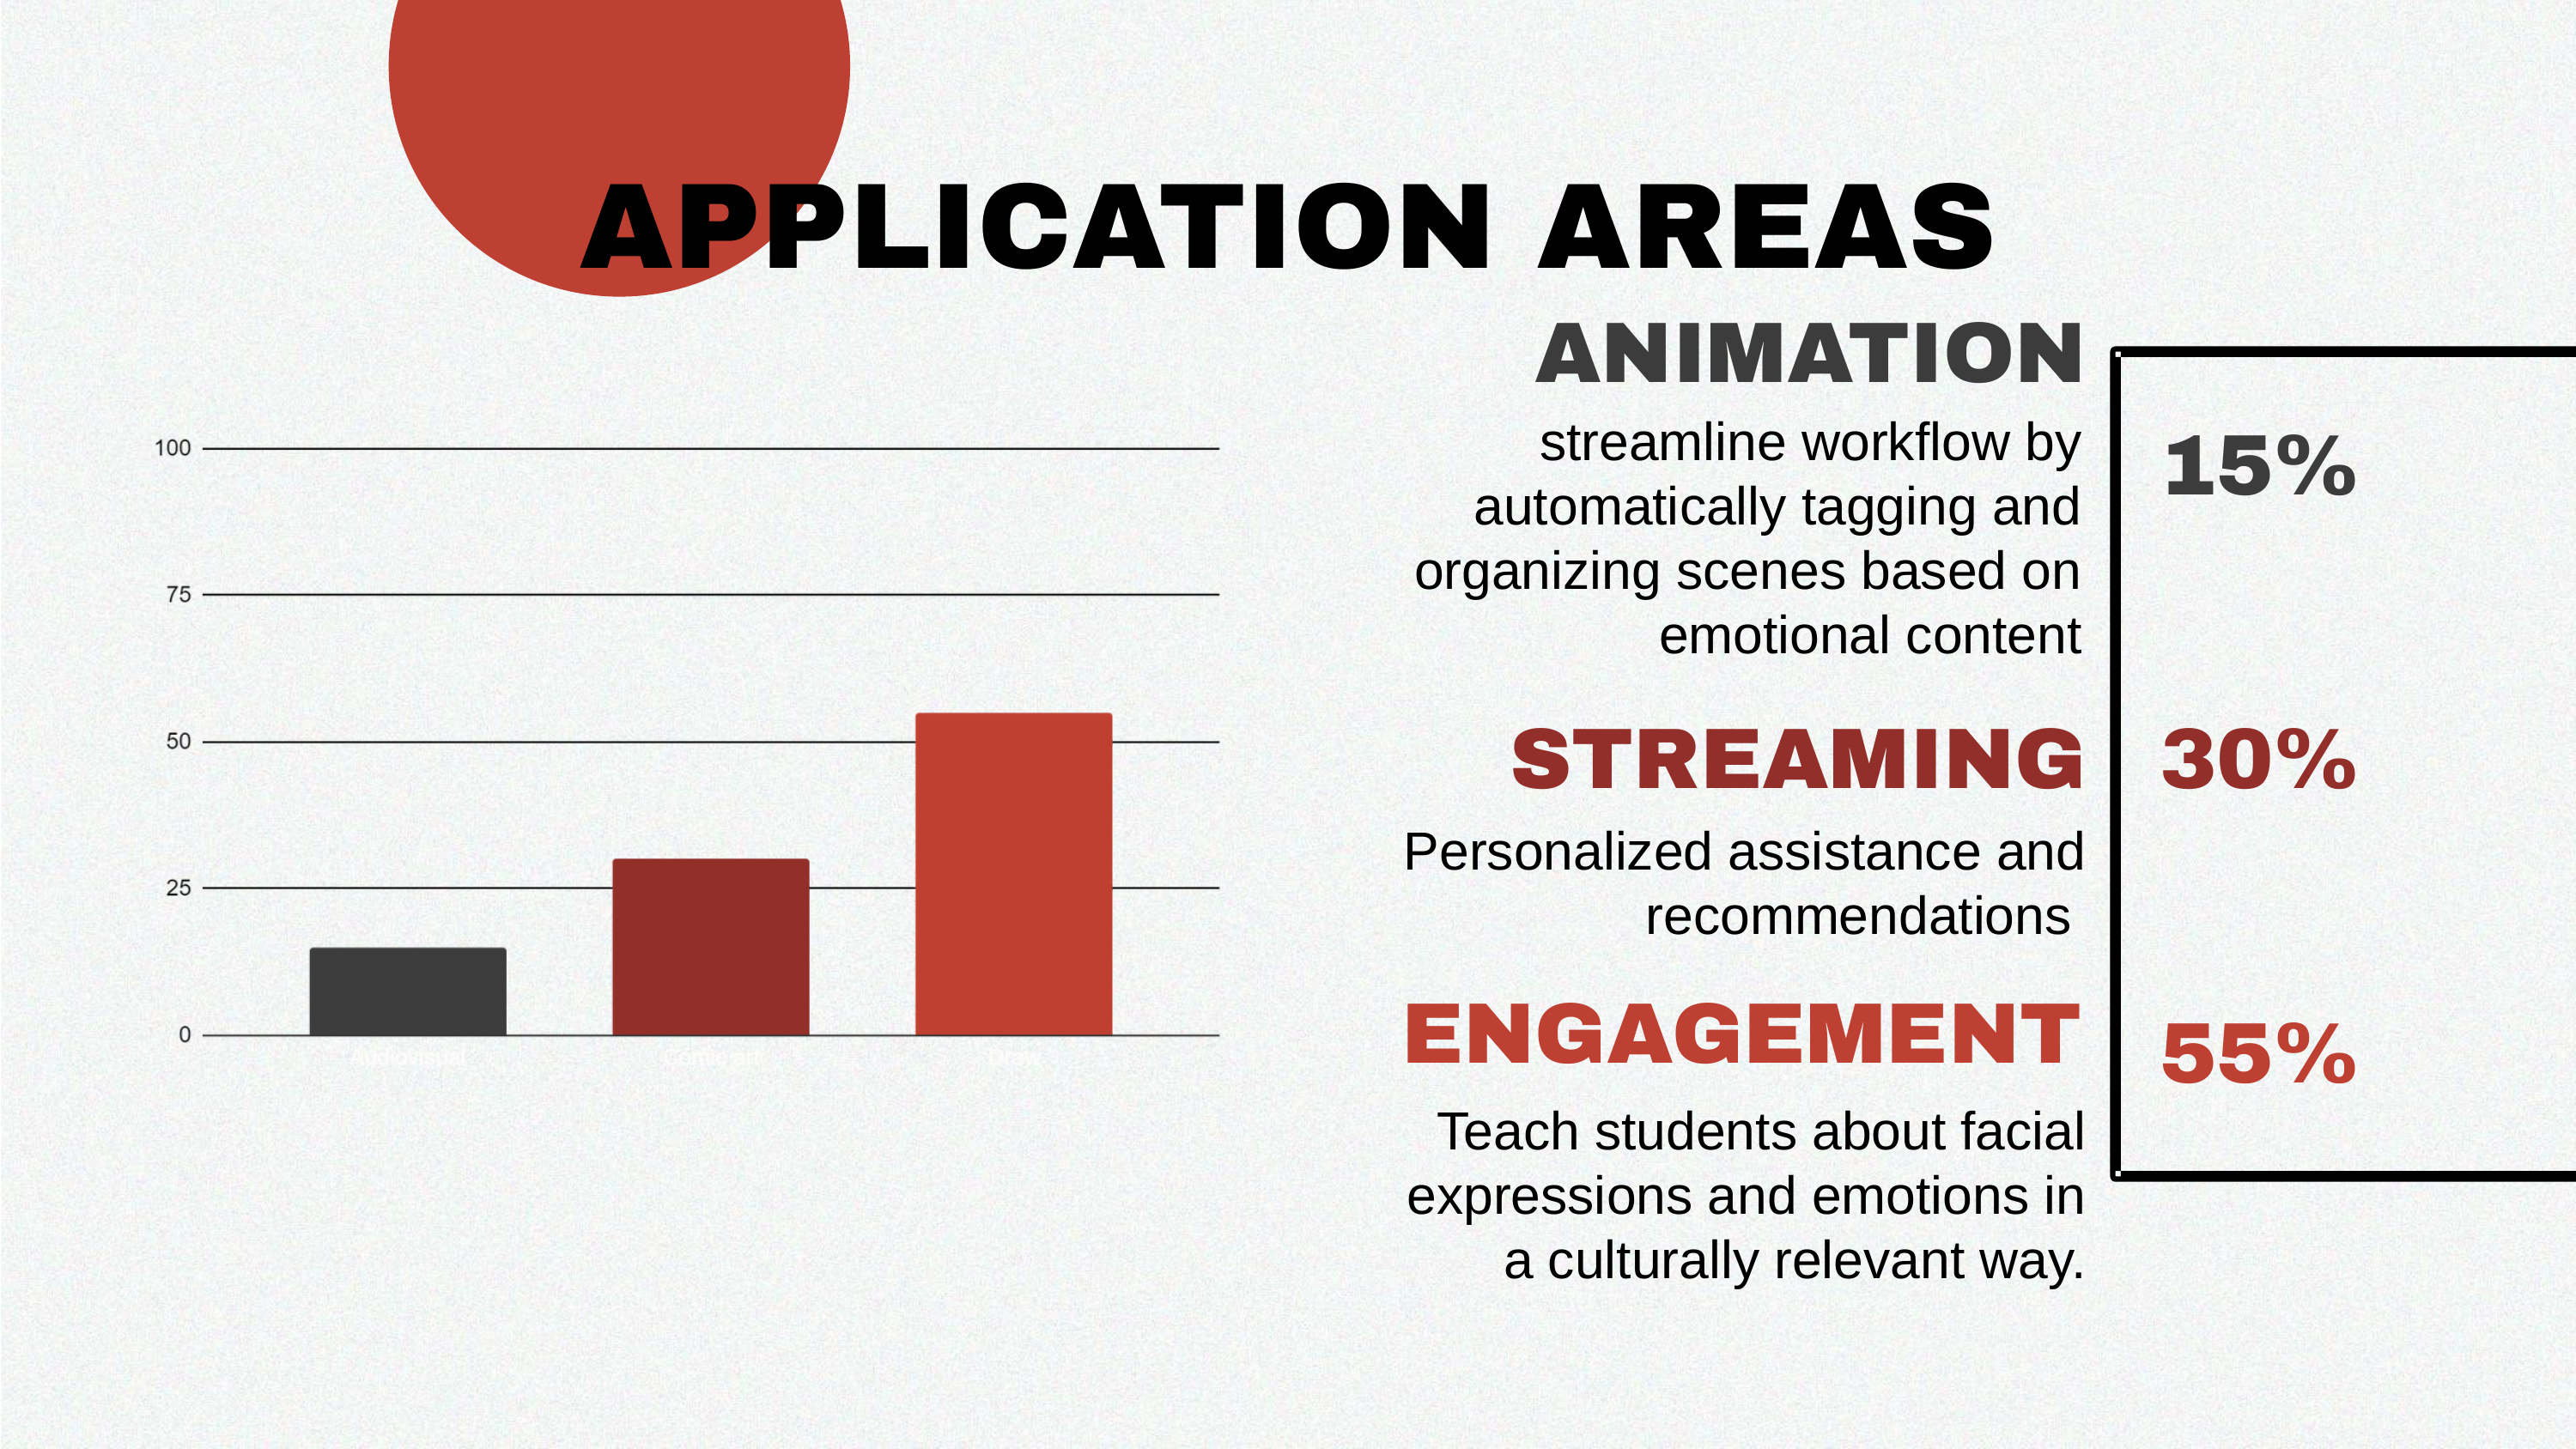

APPLICATION AREAS
ANIMATION

streamline workflow by automatically tagging and organizing scenes based on emotional content

15%
STREAMING
30%
Personalized assistance and recommendations

ENGAGEMENT
55%
Teach students about facial expressions and emotions in a culturally relevant way.